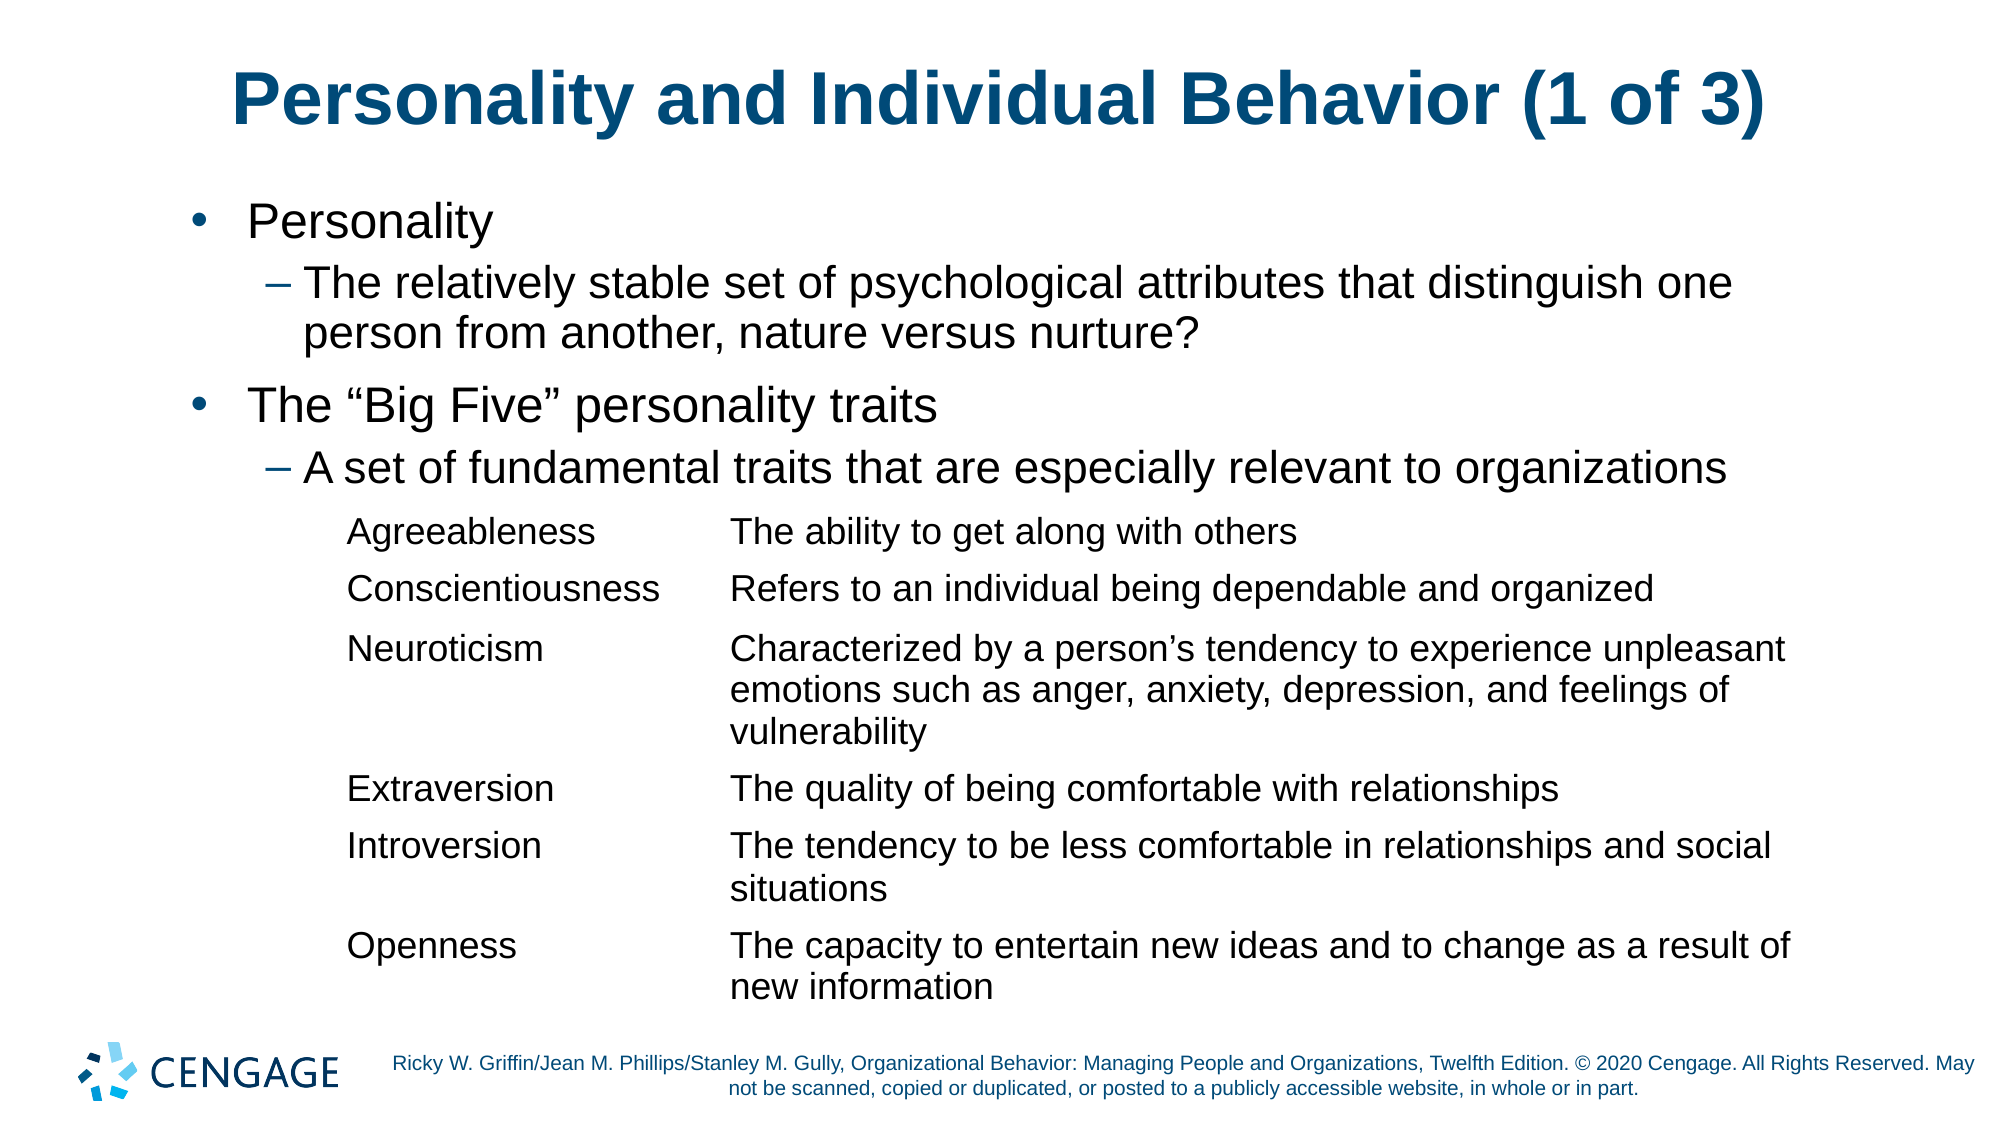

# Personality and Individual Behavior (1 of 3)
Personality
The relatively stable set of psychological attributes that distinguish one person from another, nature versus nurture?
The “Big Five” personality traits
A set of fundamental traits that are especially relevant to organizations
| Agreeableness | The ability to get along with others |
| --- | --- |
| Conscientiousness | Refers to an individual being dependable and organized |
| Neuroticism | Characterized by a person’s tendency to experience unpleasant emotions such as anger, anxiety, depression, and feelings of vulnerability |
| Extraversion | The quality of being comfortable with relationships |
| Introversion | The tendency to be less comfortable in relationships and social situations |
| Openness | The capacity to entertain new ideas and to change as a result of new information |